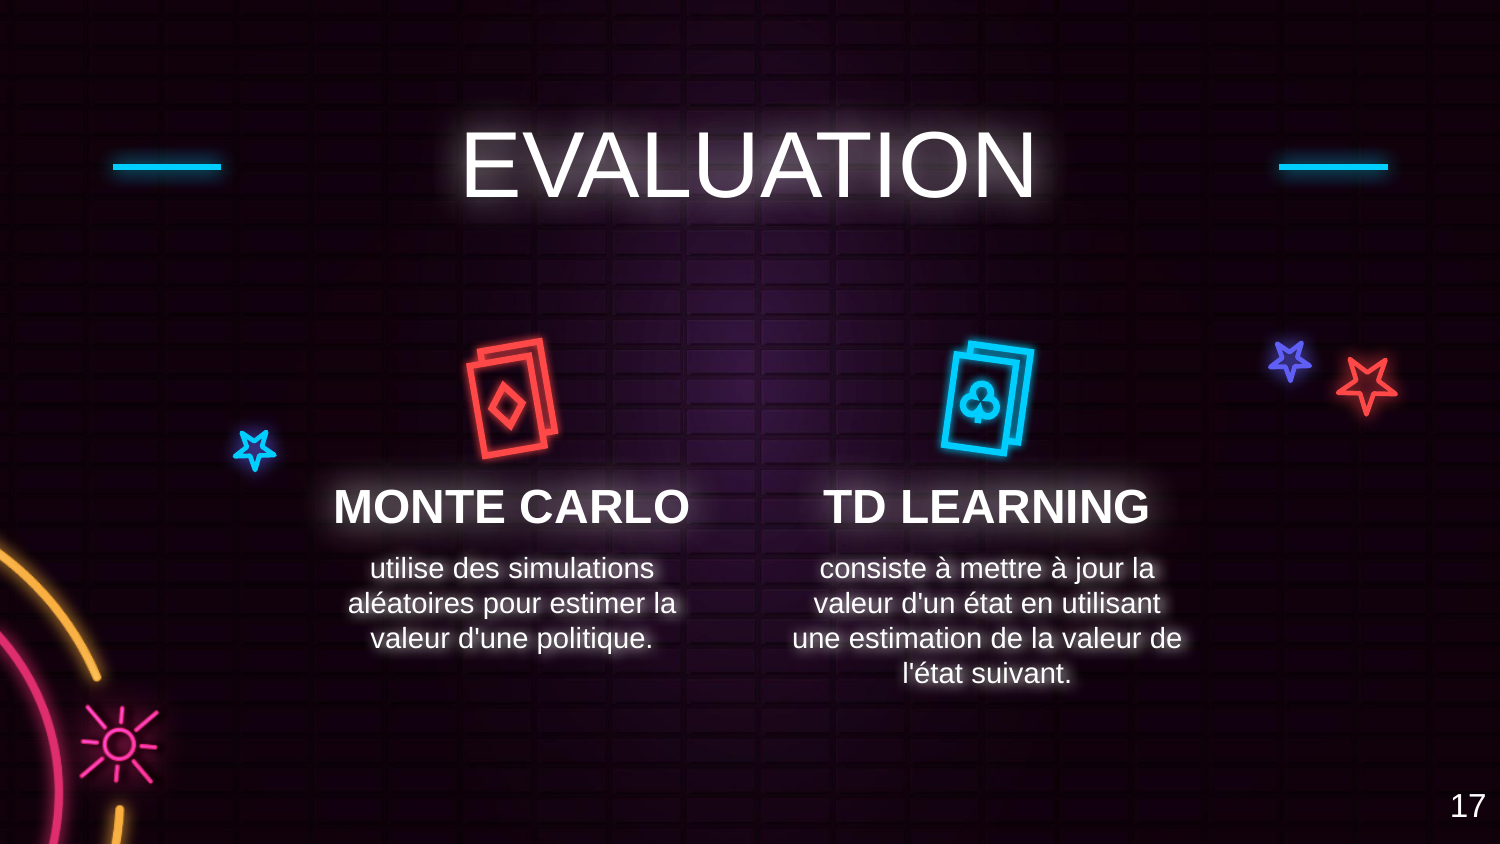

# EVALUATION

MONTE CARLO
TD LEARNING
utilise des simulations aléatoires pour estimer la valeur d'une politique.
consiste à mettre à jour la valeur d'un état en utilisant une estimation de la valeur de l'état suivant.
17